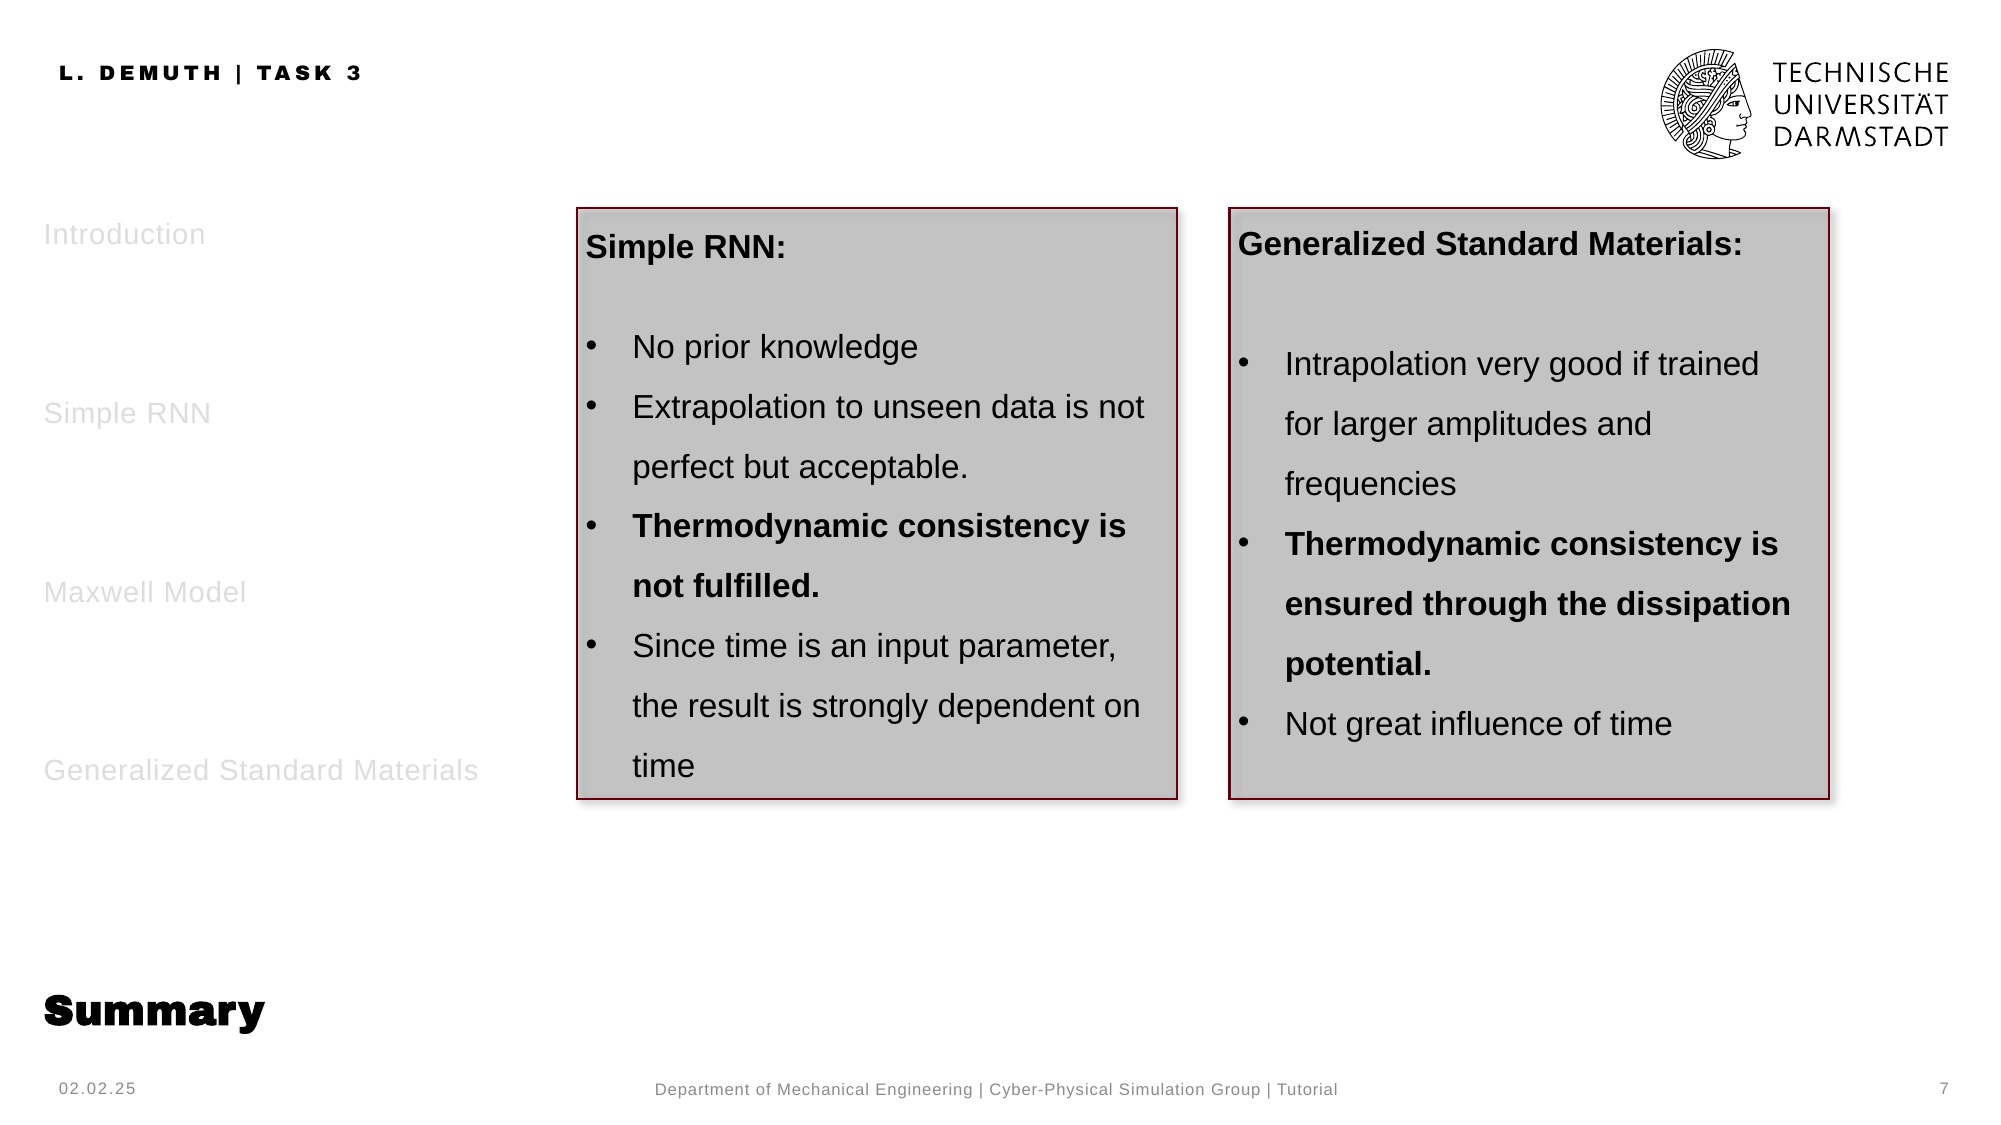

L. Demuth | Task 3
Introduction
Simple RNN
Maxwell Model
Generalized Standard Materials
Summary

Generalized Standard Materials:

Intrapolation very good if trained for larger amplitudes and frequencies
Thermodynamic consistency is ensured through the dissipation potential.
Not great influence of time

Simple RNN:

No prior knowledge
Extrapolation to unseen data is not perfect but acceptable.
Thermodynamic consistency is not fulfilled.
Since time is an input parameter, the result is strongly dependent on time

02.02.25
7